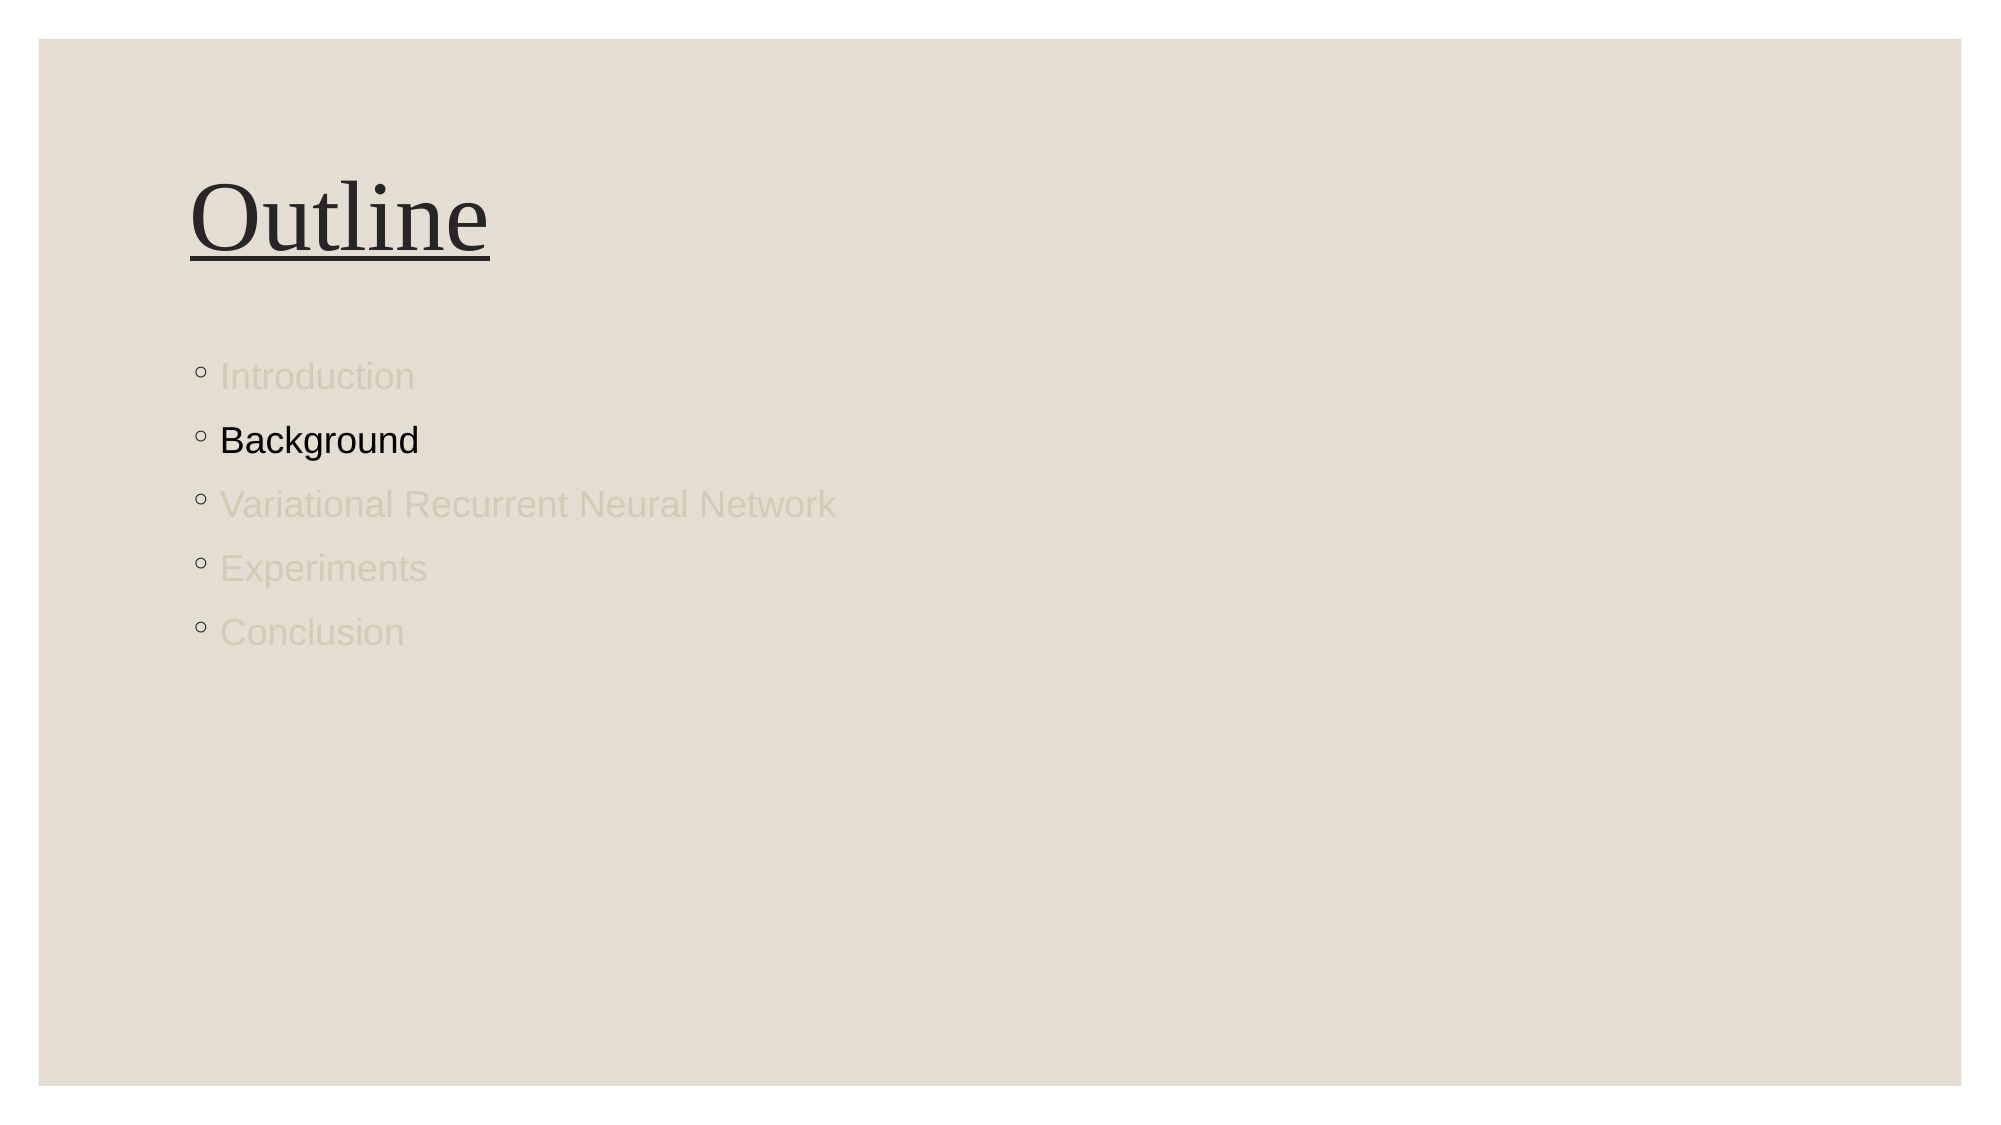

# Outline
Introduction
Background
Variational Recurrent Neural Network
Experiments
Conclusion